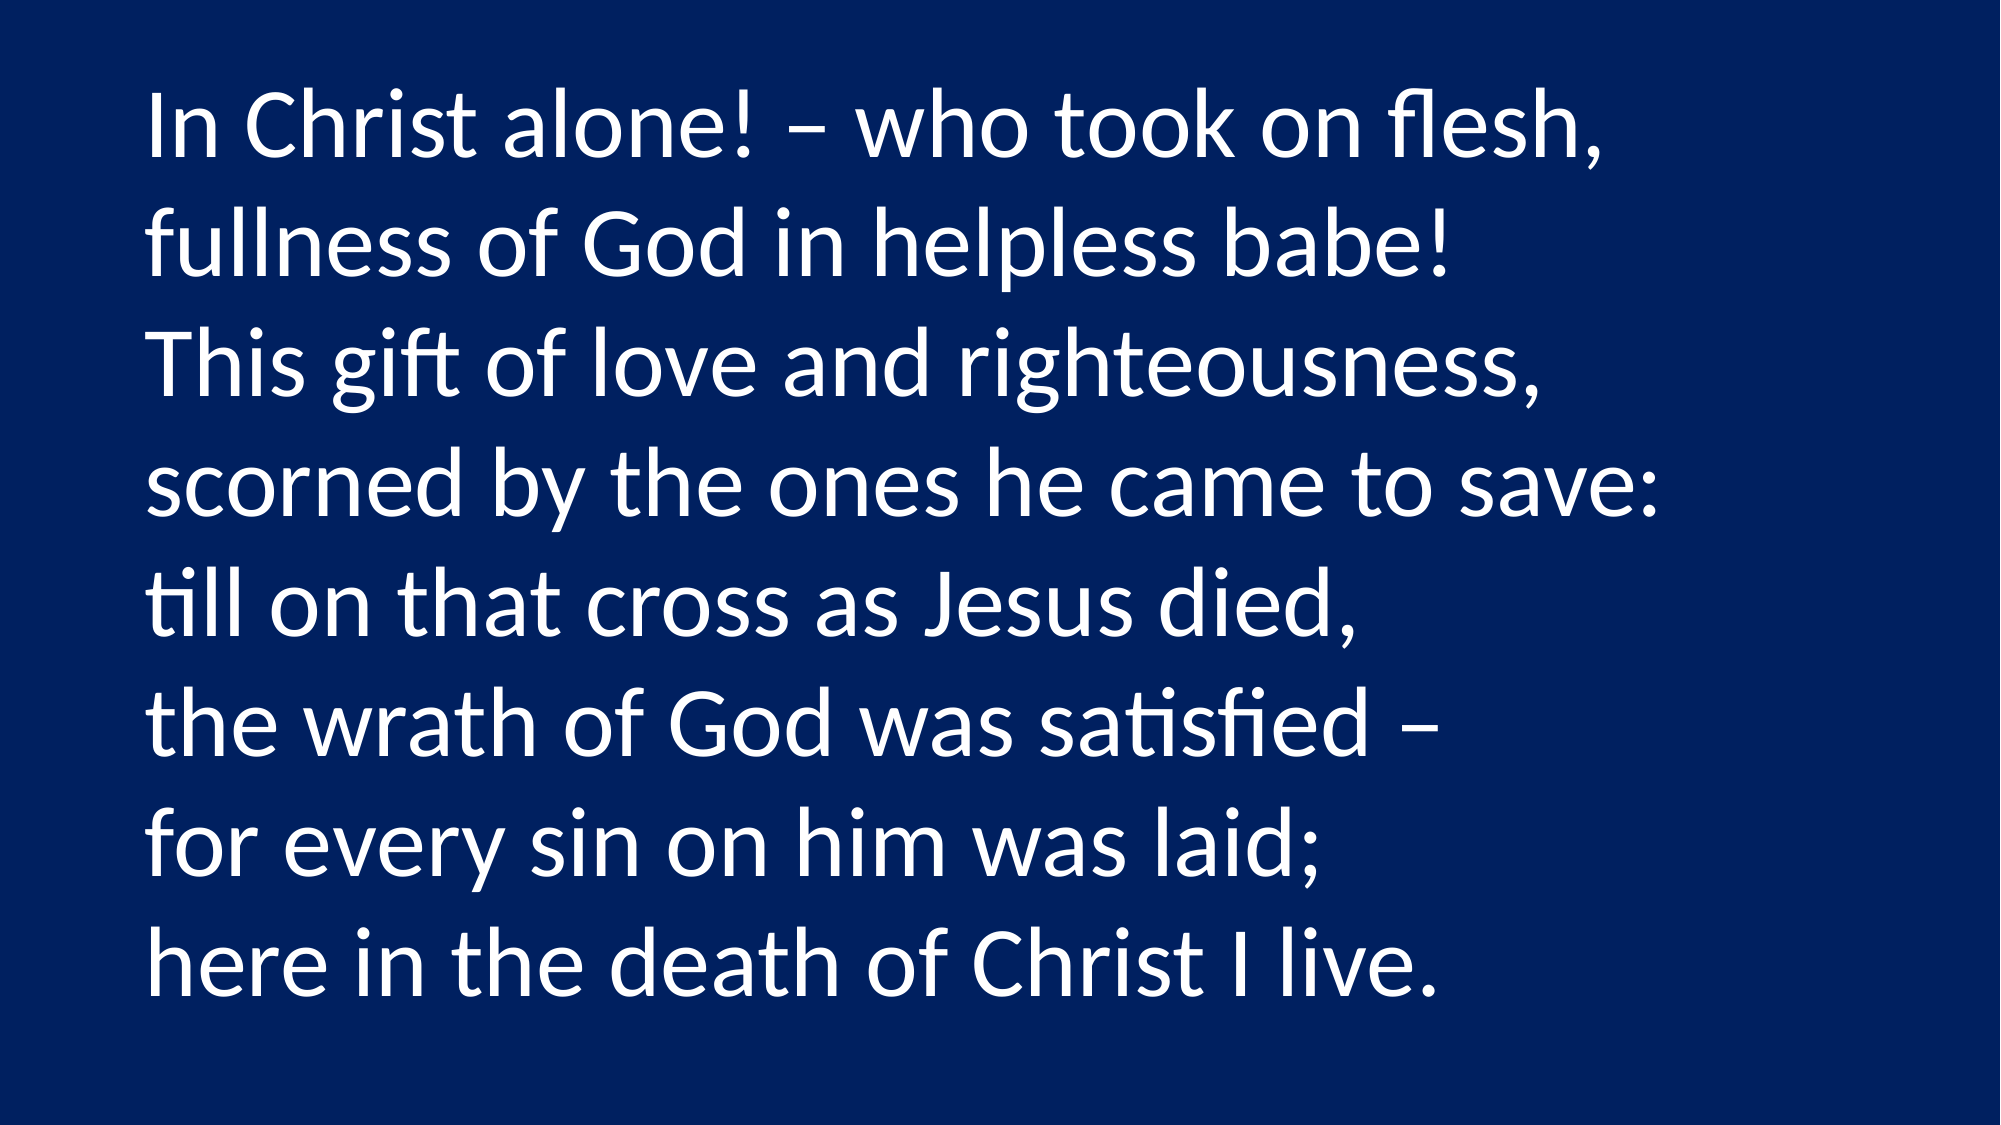

In Christ alone! – who took on flesh,
fullness of God in helpless babe!
This gift of love and righteousness,
scorned by the ones he came to save:
till on that cross as Jesus died,
the wrath of God was satisfied –
for every sin on him was laid;
here in the death of Christ I live.